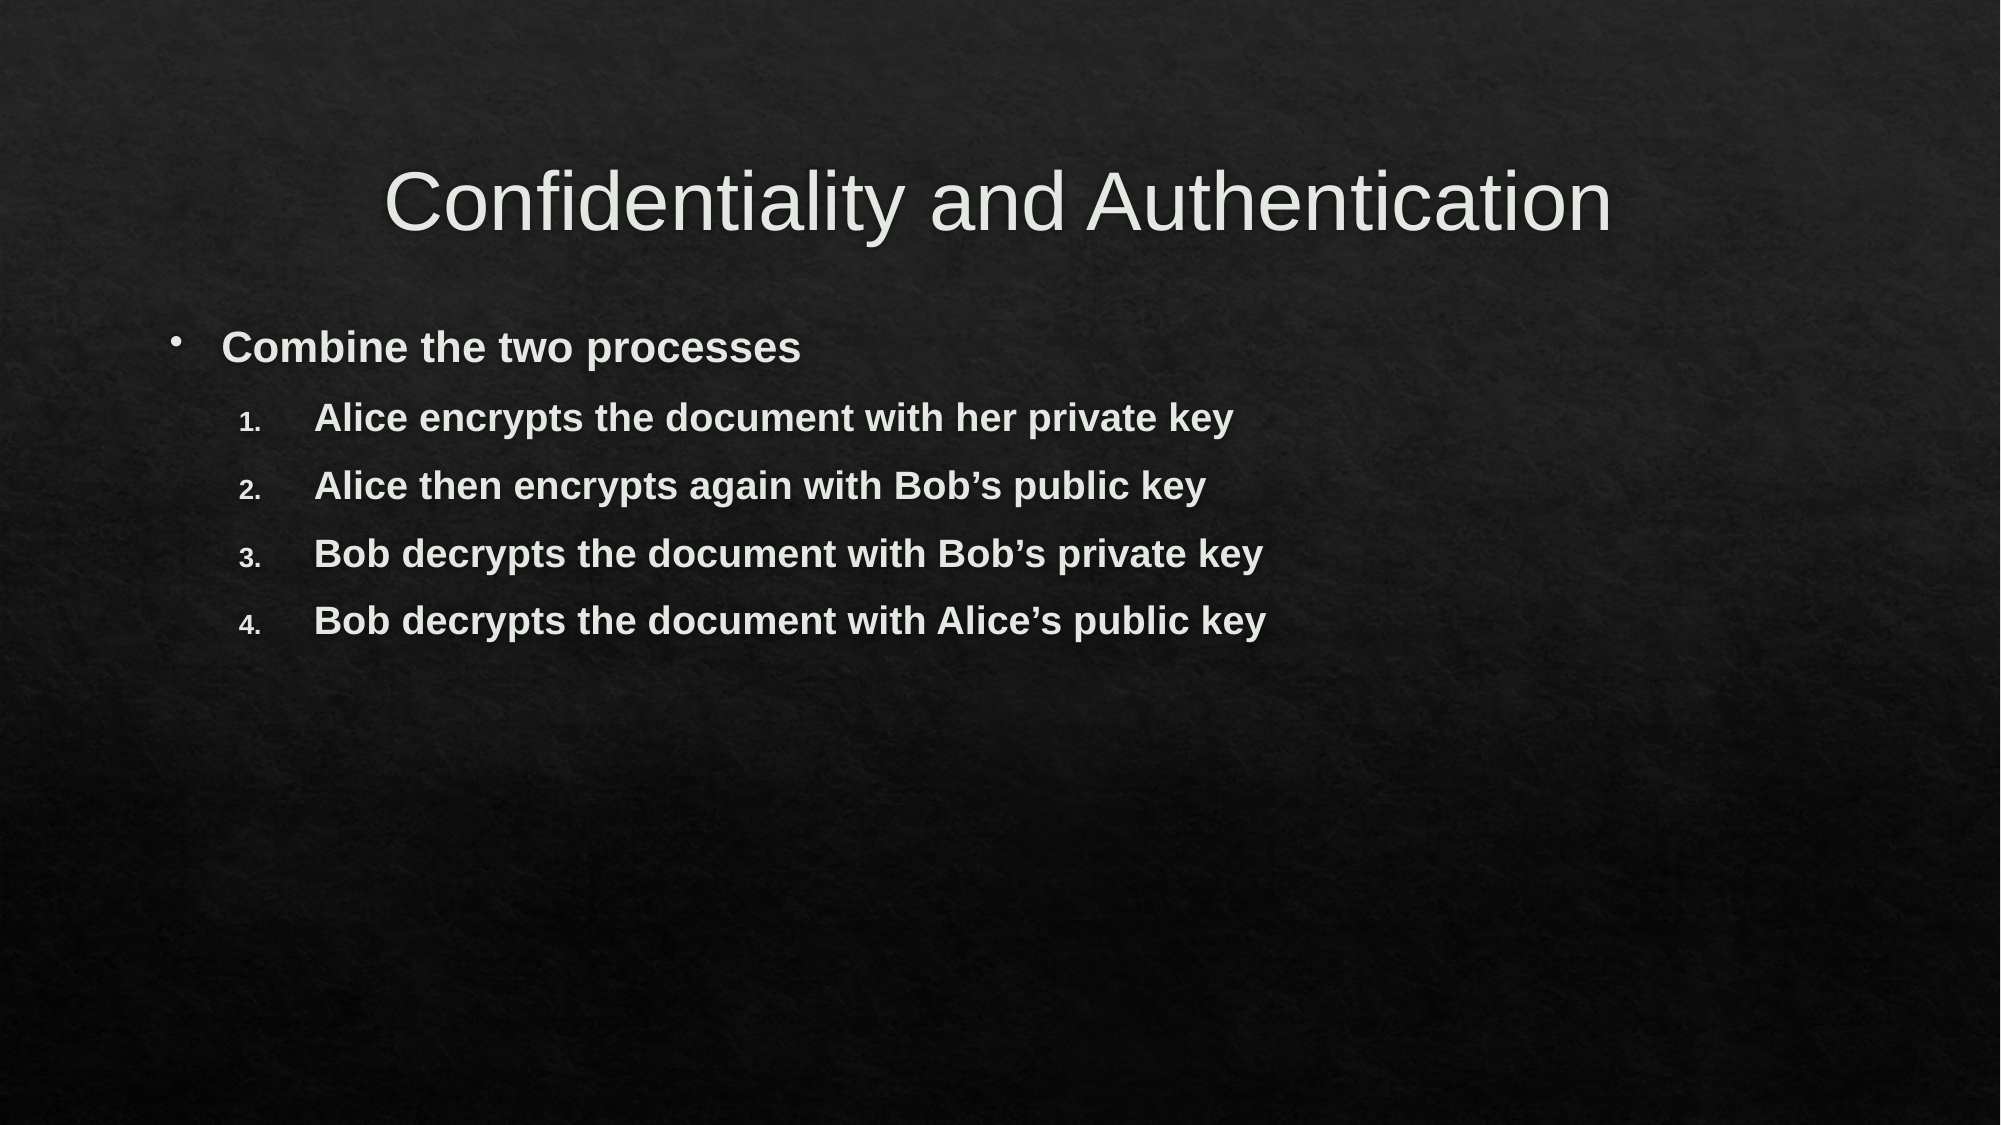

# Confidentiality and Authentication
Combine the two processes
Alice encrypts the document with her private key
Alice then encrypts again with Bob’s public key
Bob decrypts the document with Bob’s private key
Bob decrypts the document with Alice’s public key